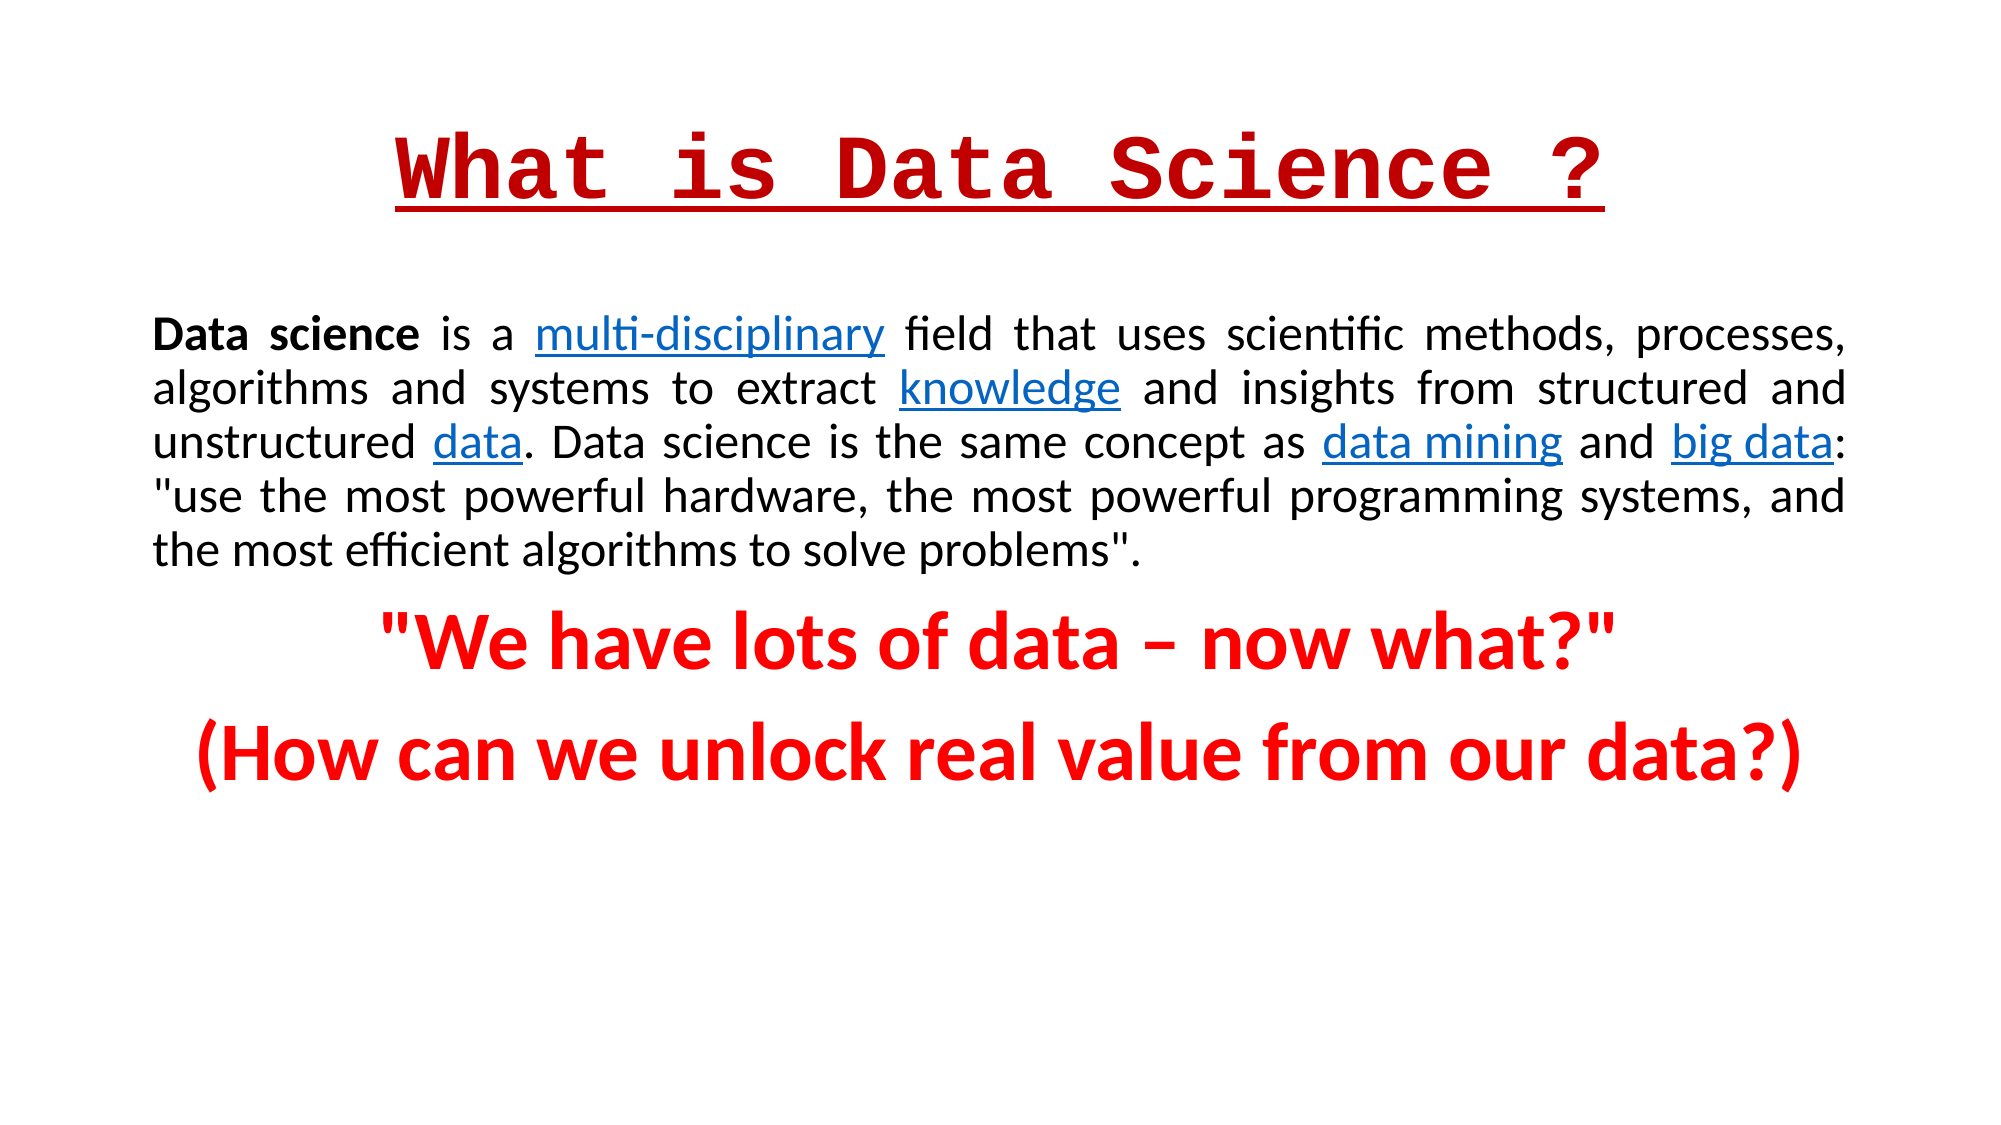

# What is Data Science ?
Data science is a multi-disciplinary field that uses scientific methods, processes, algorithms and systems to extract knowledge and insights from structured and unstructured data. Data science is the same concept as data mining and big data: "use the most powerful hardware, the most powerful programming systems, and the most efficient algorithms to solve problems".
"We have lots of data – now what?"
(How can we unlock real value from our data?)